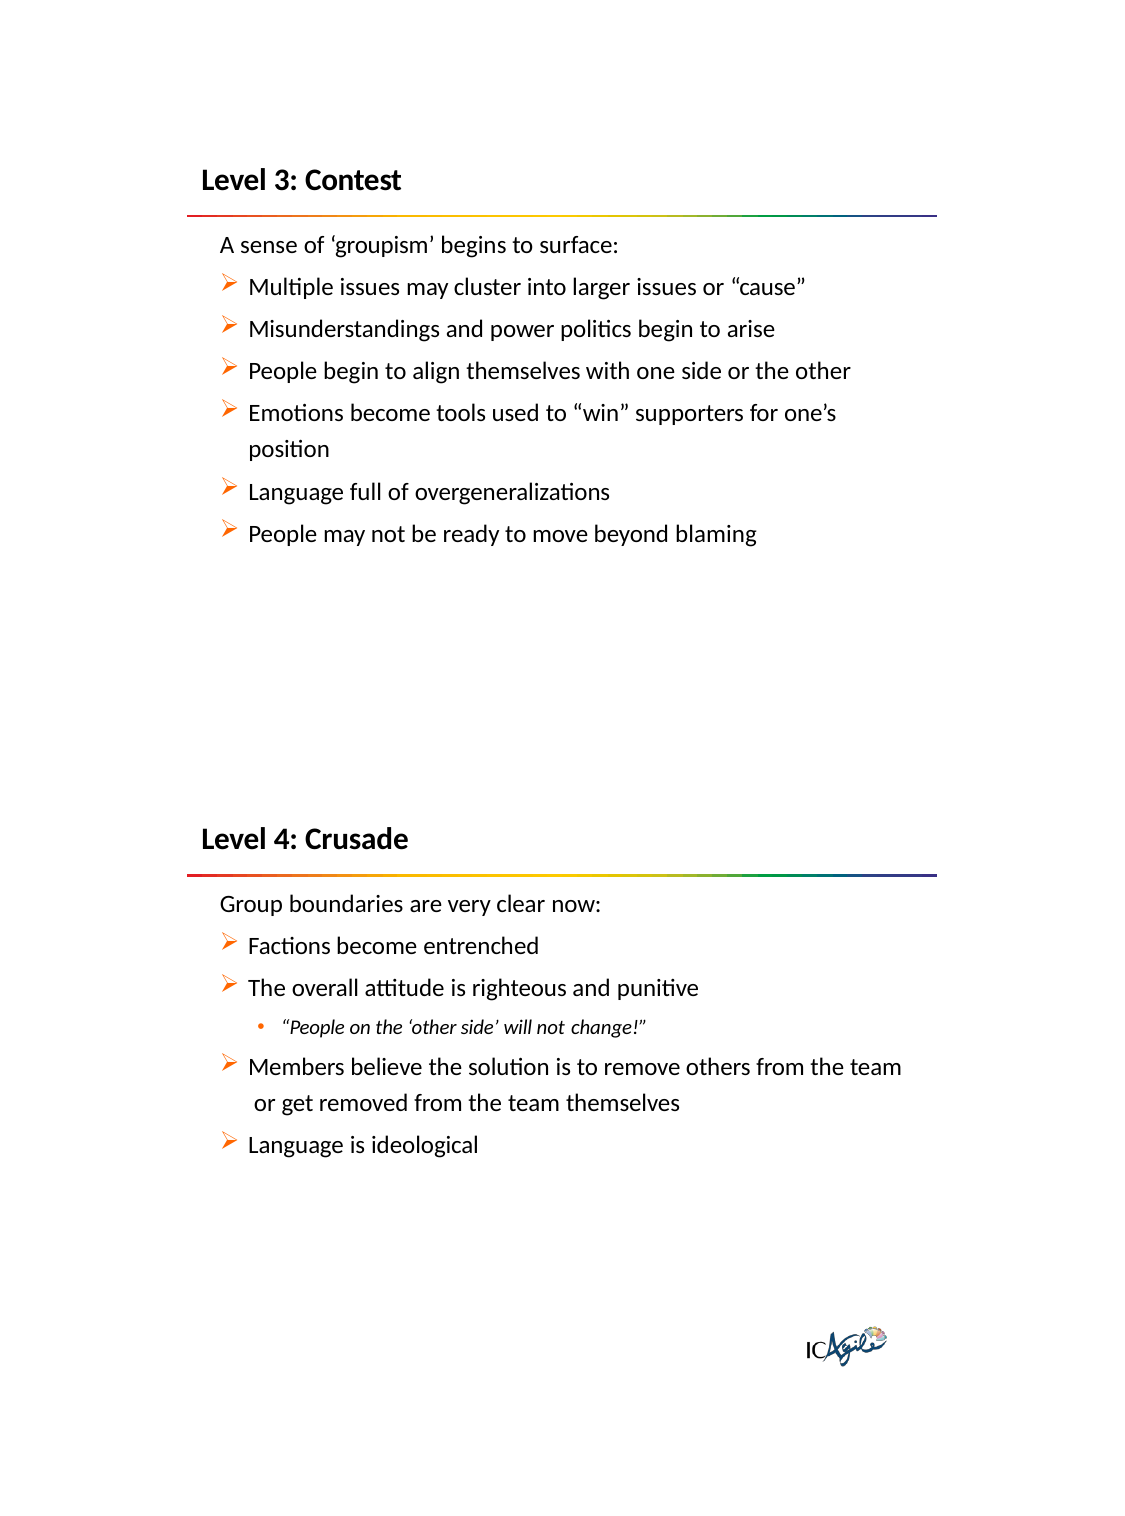

Level 3: Contest

A sense of ‘groupism’ begins to surface:
Multiple issues may cluster into larger issues or “cause”
Misunderstandings and power politics begin to arise
People begin to align themselves with one side or the other
Emotions become tools used to “win” supporters for one’s
position
Language full of overgeneralizations
People may not be ready to move beyond blaming

Level 4: Crusade

Group boundaries are very clear now:
Factions become entrenched
The overall attitude is righteous and punitive
“People on the ‘other side’ will not change!”
Members believe the solution is to remove others from the team  or get removed from the team themselves
Language is ideological